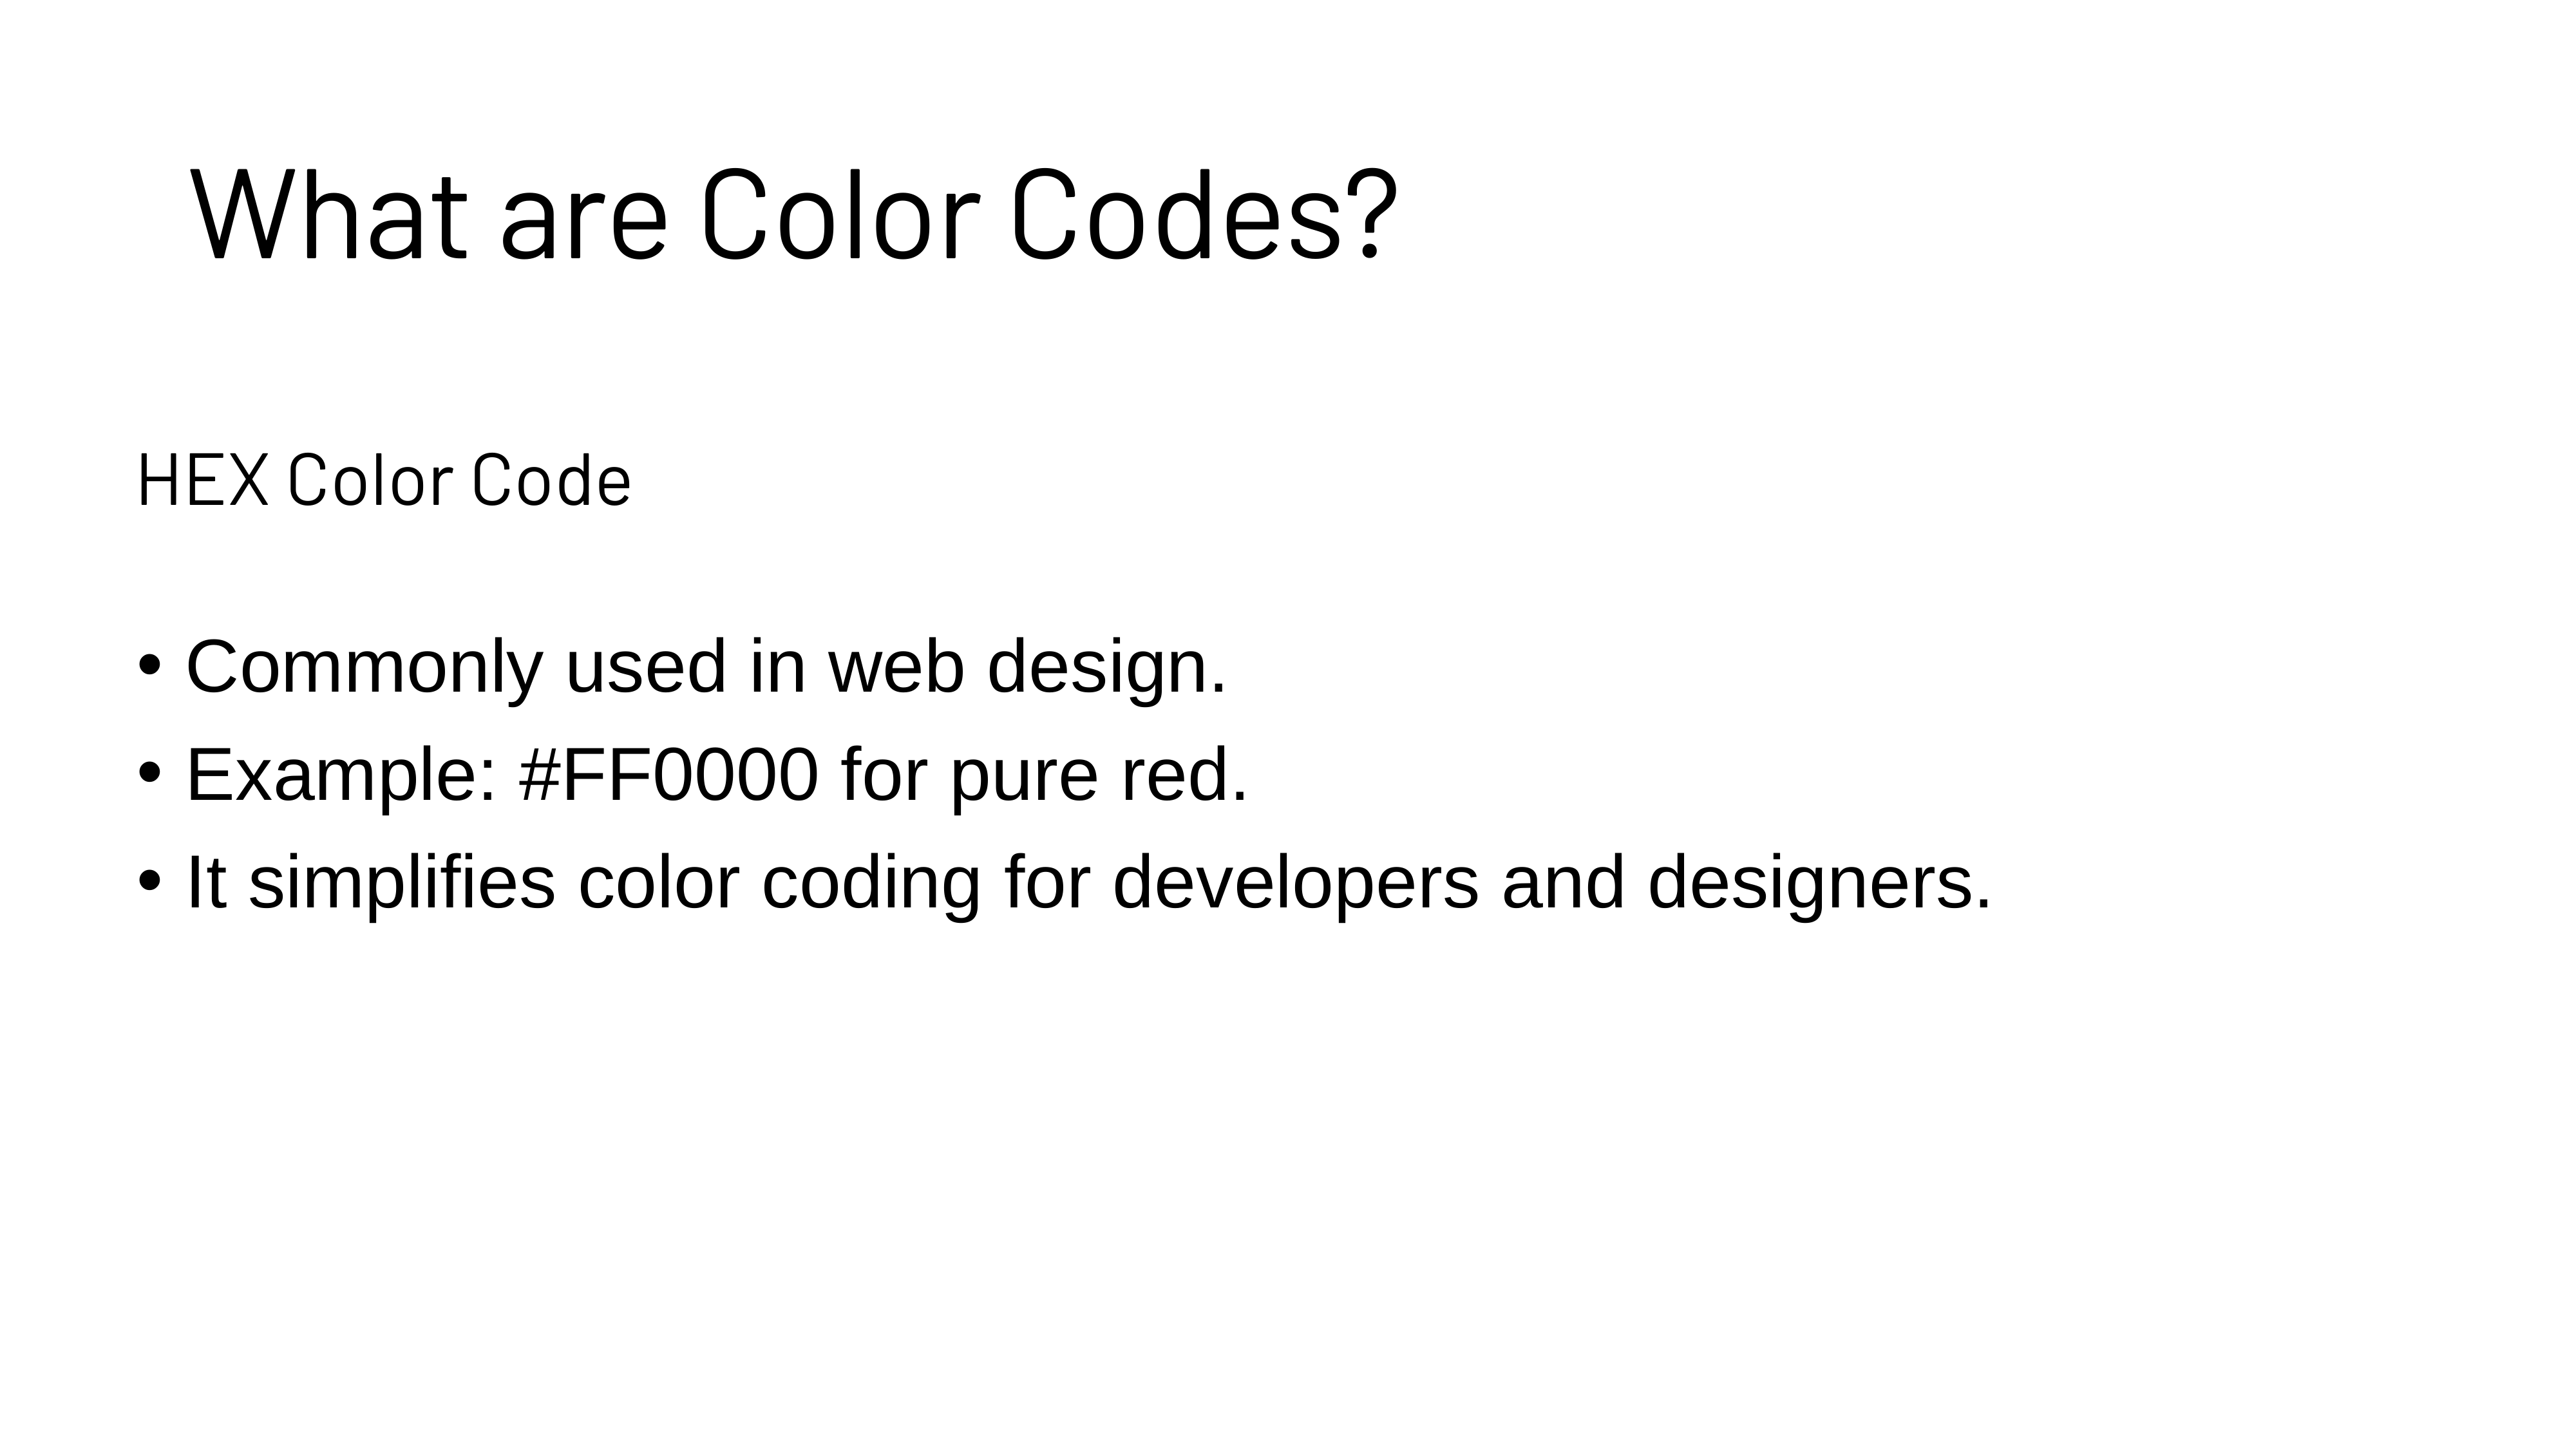

# What are Color Codes?
HEX Color Code
Commonly used in web design.
Example: #FF0000 for pure red.
It simplifies color coding for developers and designers.